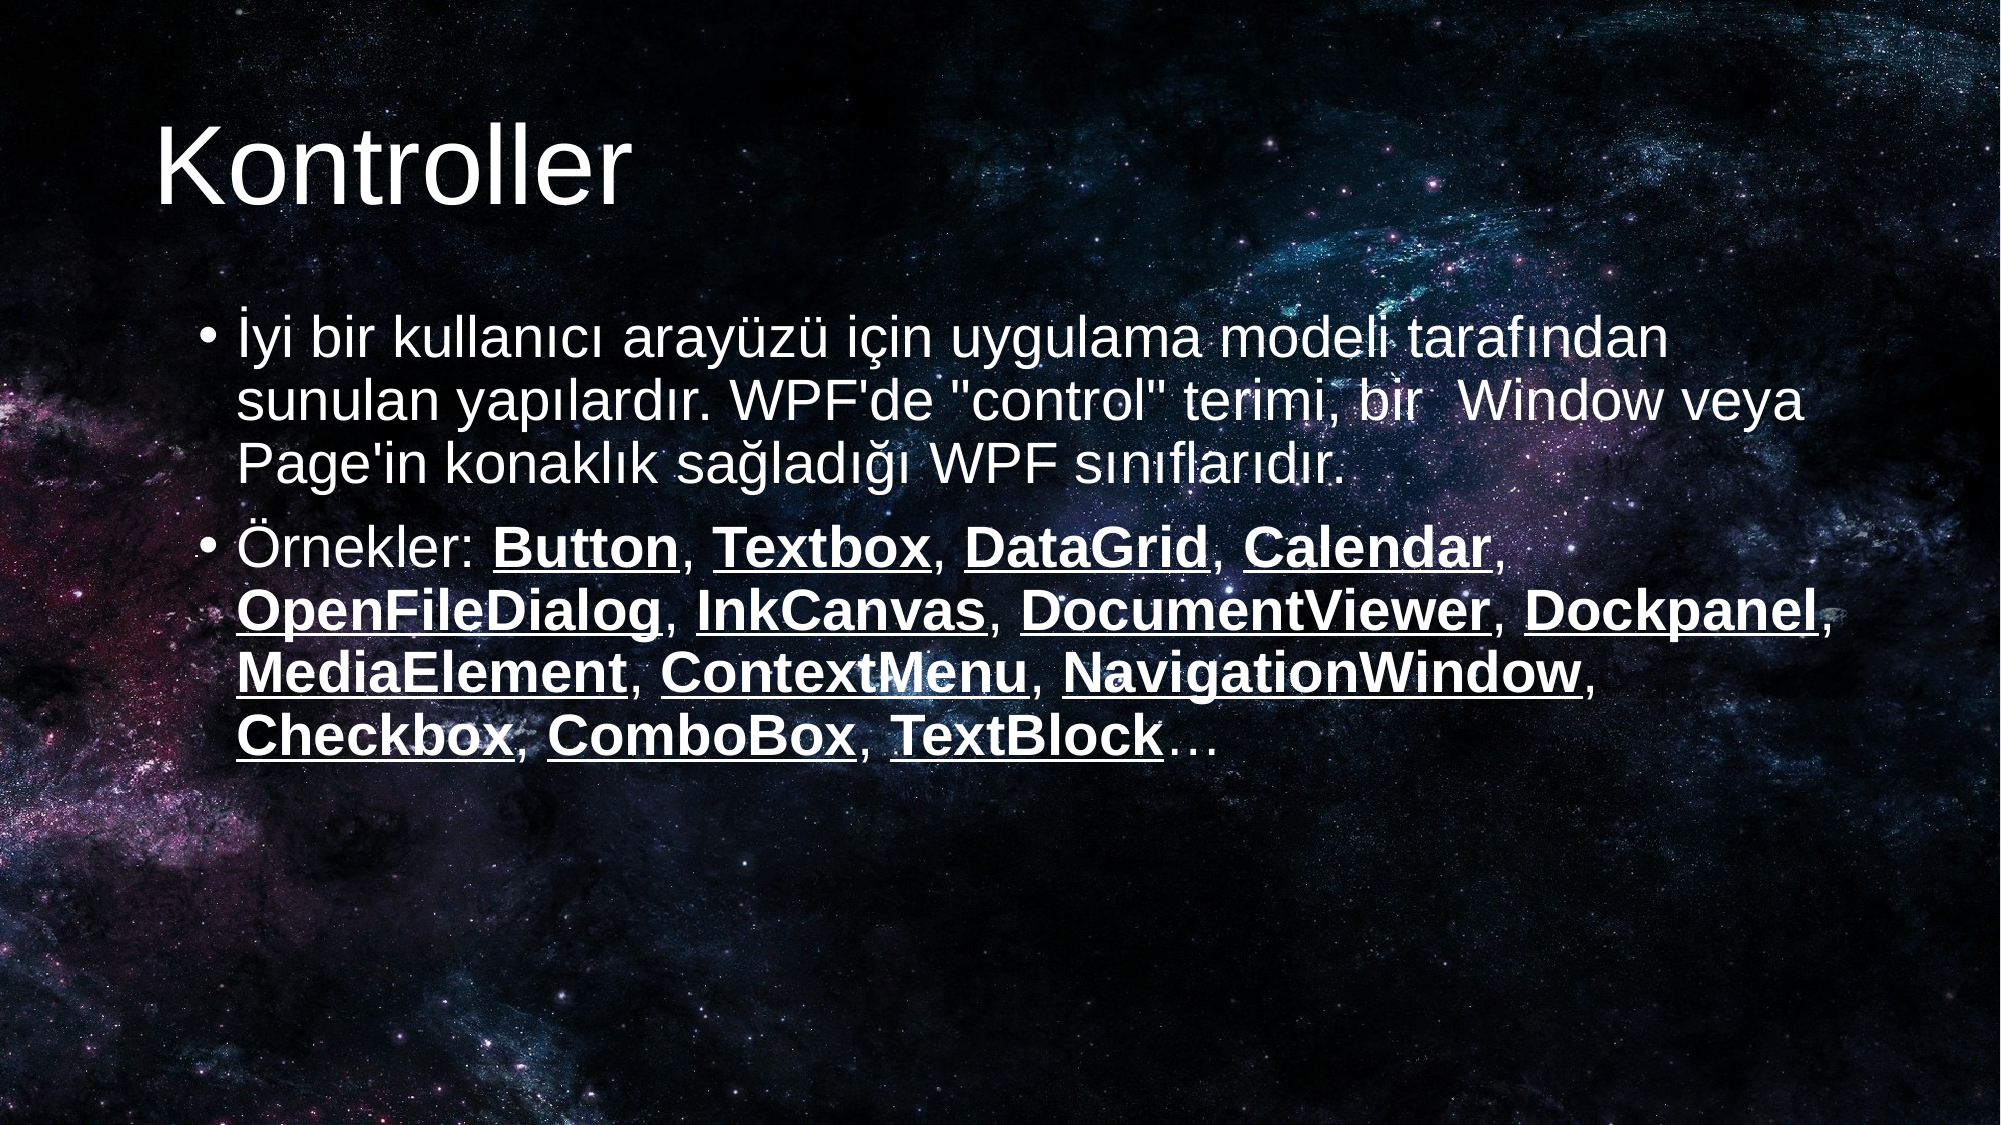

# Kontroller
İyi bir kullanıcı arayüzü için uygulama modeli tarafından sunulan yapılardır. WPF'de "control" terimi, bir  Window veya Page'in konaklık sağladığı WPF sınıflarıdır.
Örnekler: Button, Textbox, DataGrid, Calendar, OpenFileDialog, InkCanvas, DocumentViewer, Dockpanel, MediaElement, ContextMenu, NavigationWindow, Checkbox, ComboBox, TextBlock…